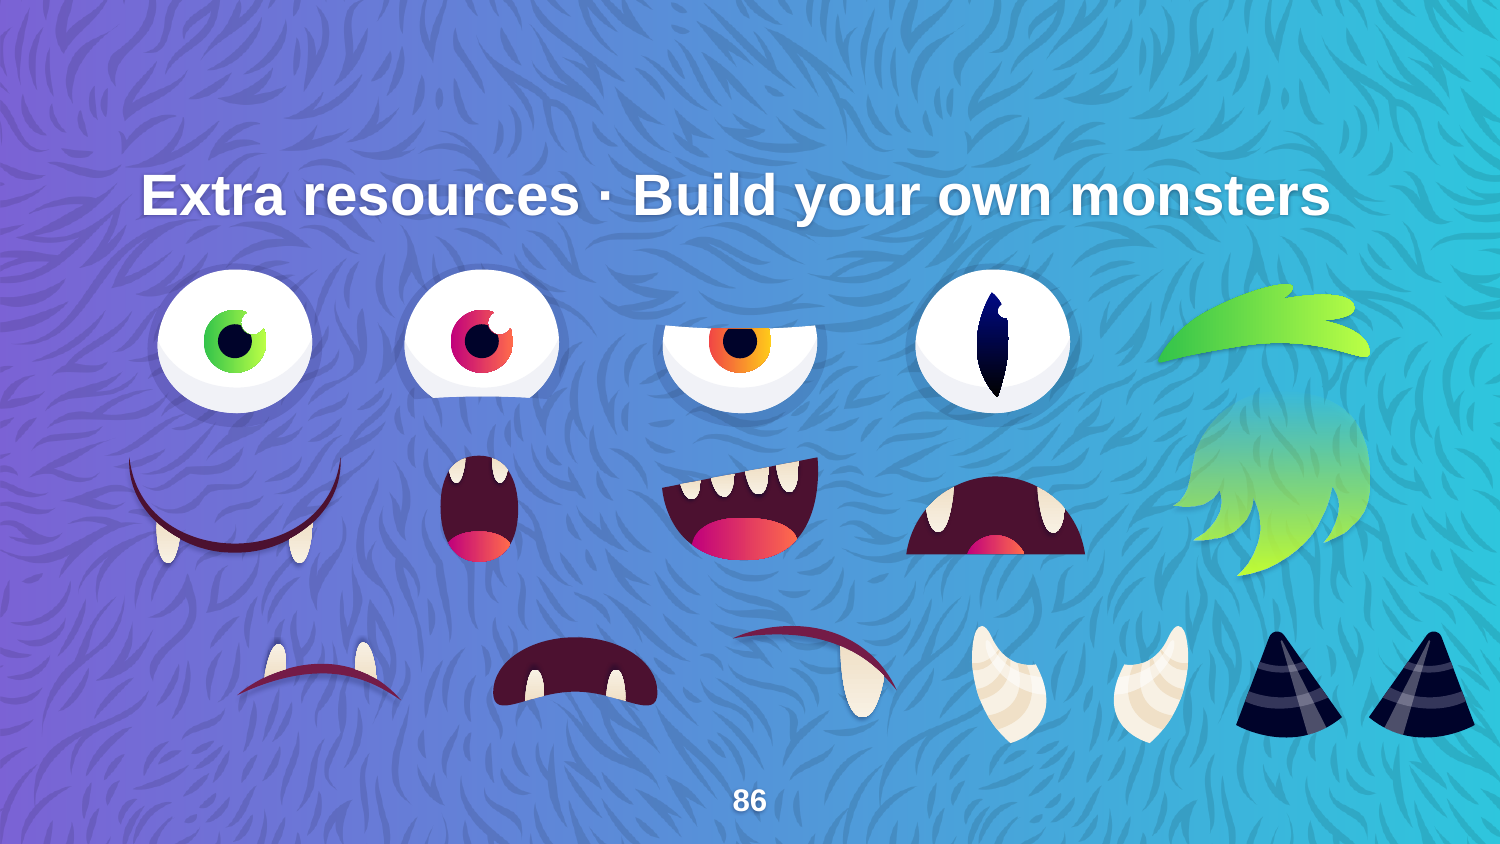

# Extra resources · Build your own monsters

86